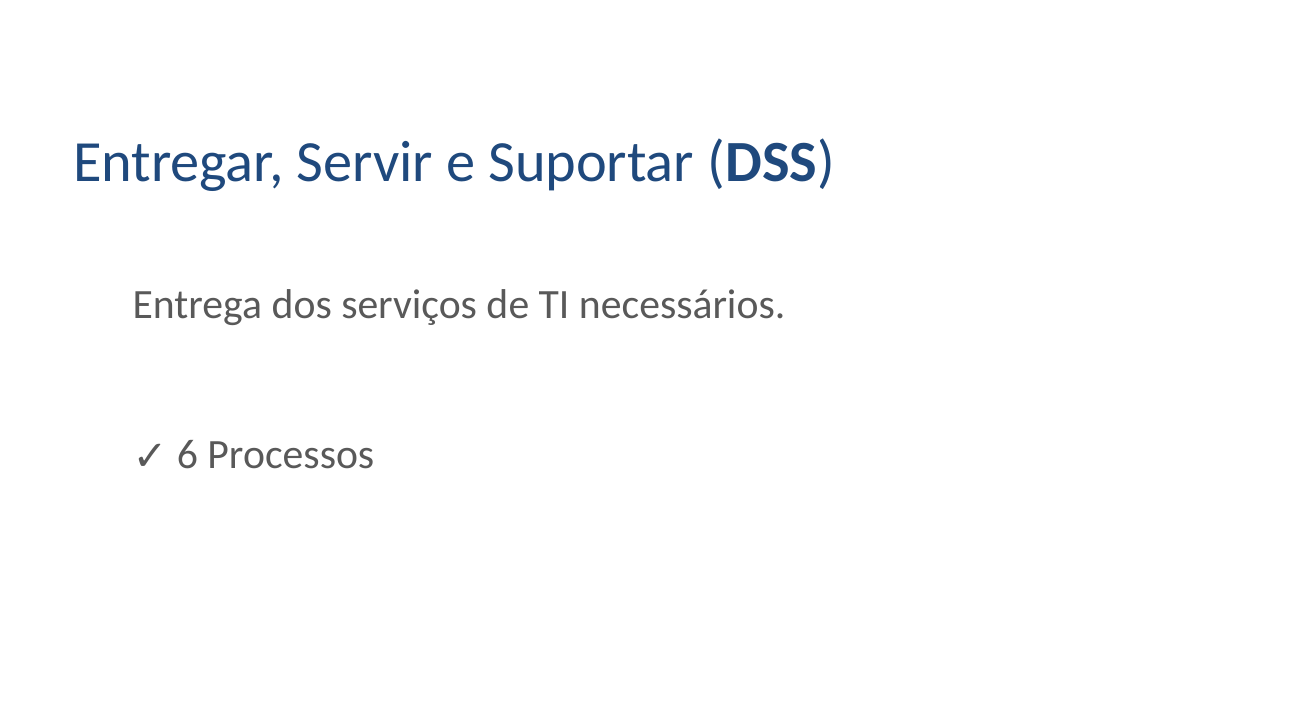

Entregar, Servir e Suportar (DSS)
Entrega dos serviços de TI necessários.

 6 Processos